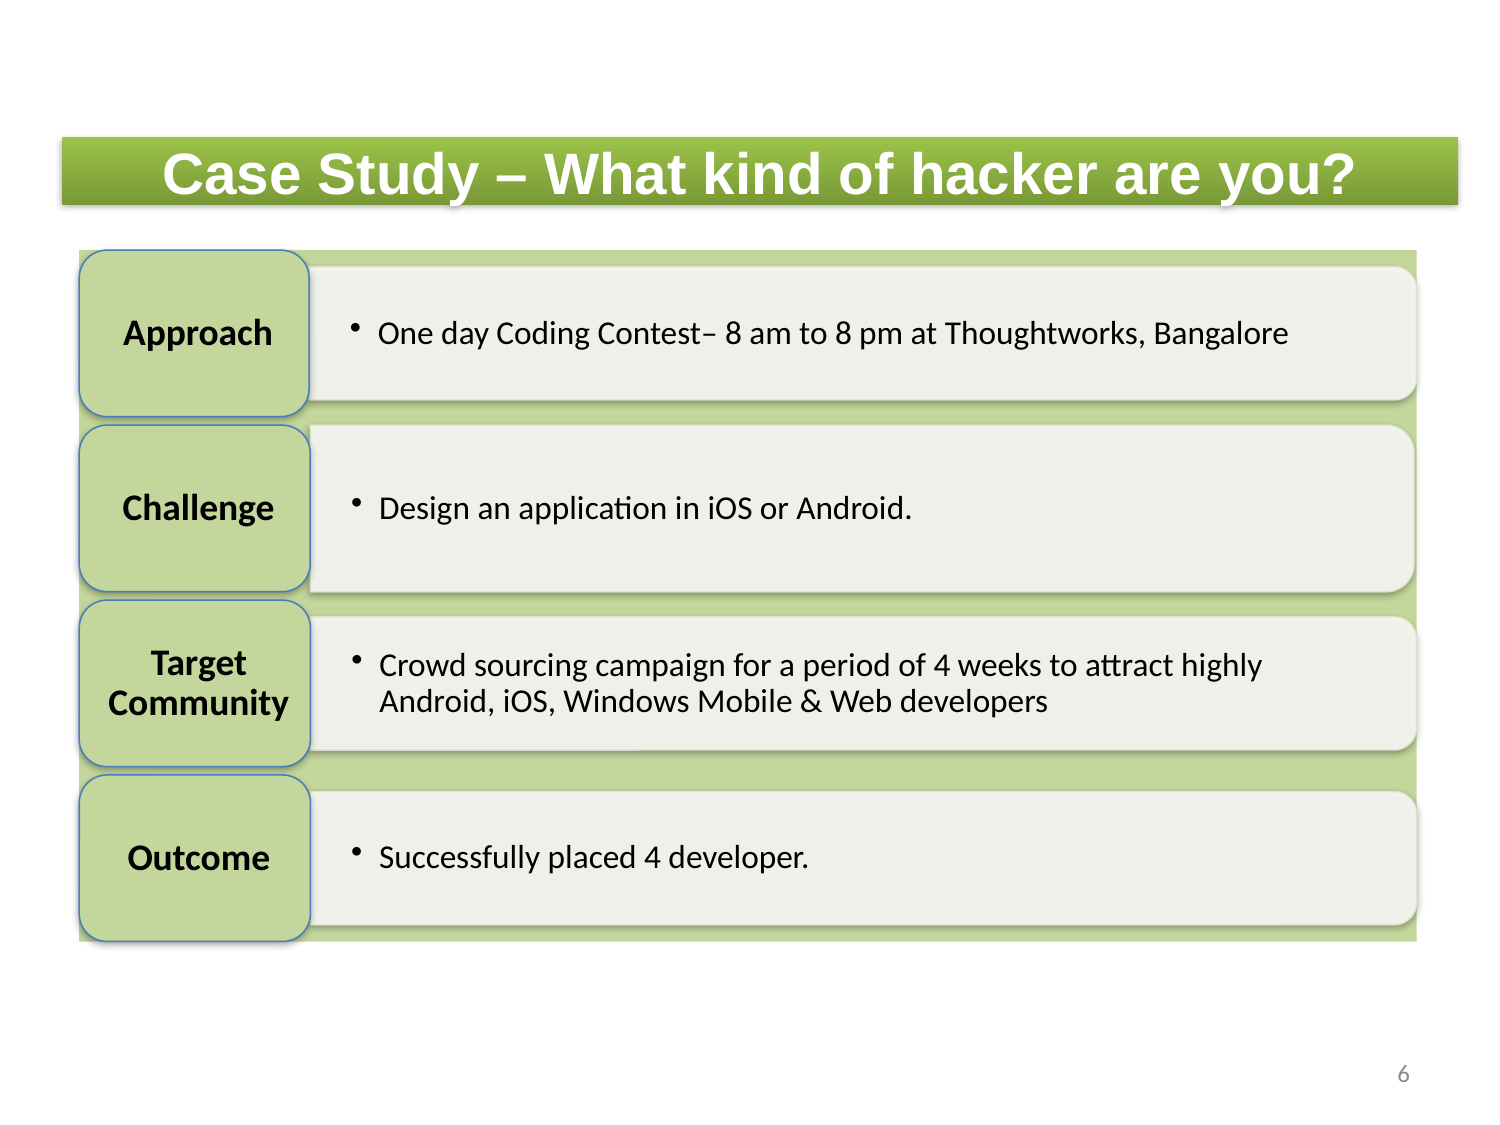

Case Study – What kind of hacker are you?
One day Coding Contest– 8 am to 8 pm at Thoughtworks, Bangalore
Approach
Design an application in iOS or Android.
Challenge
Crowd sourcing campaign for a period of 4 weeks to attract highly Android, iOS, Windows Mobile & Web developers
Target Community
Successfully placed 4 developer.
Outcome
6